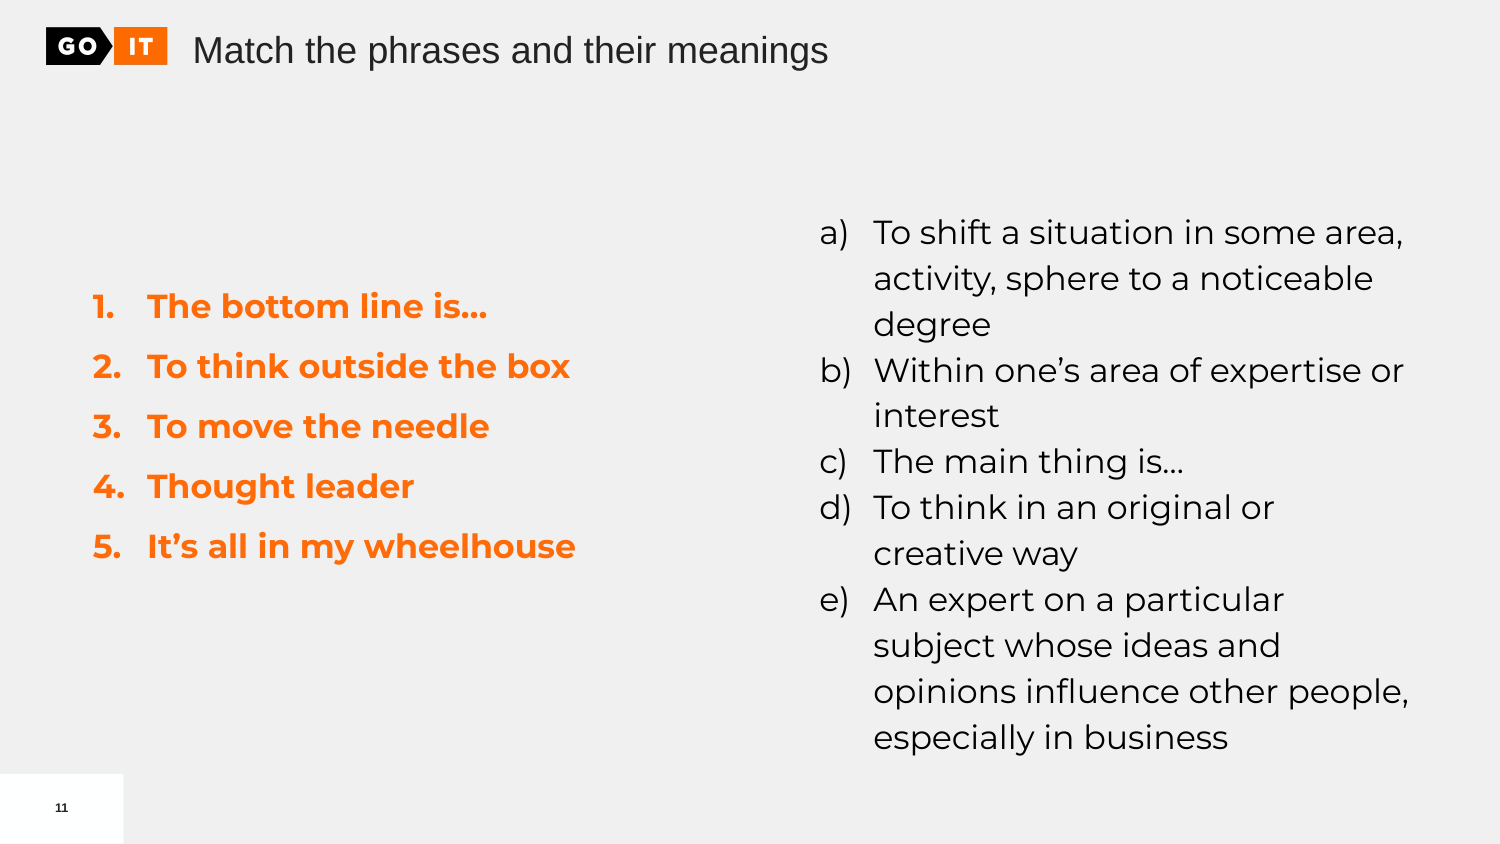

Match the phrases and their meanings
To shift a situation in some area, activity, sphere to a noticeable degree
Within one’s area of expertise or interest
The main thing is…
To think in an original or creative way
An expert on a particular subject whose ideas and opinions influence other people, especially in business
The bottom line is…
To think outside the box
To move the needle
Thought leader
It’s all in my wheelhouse